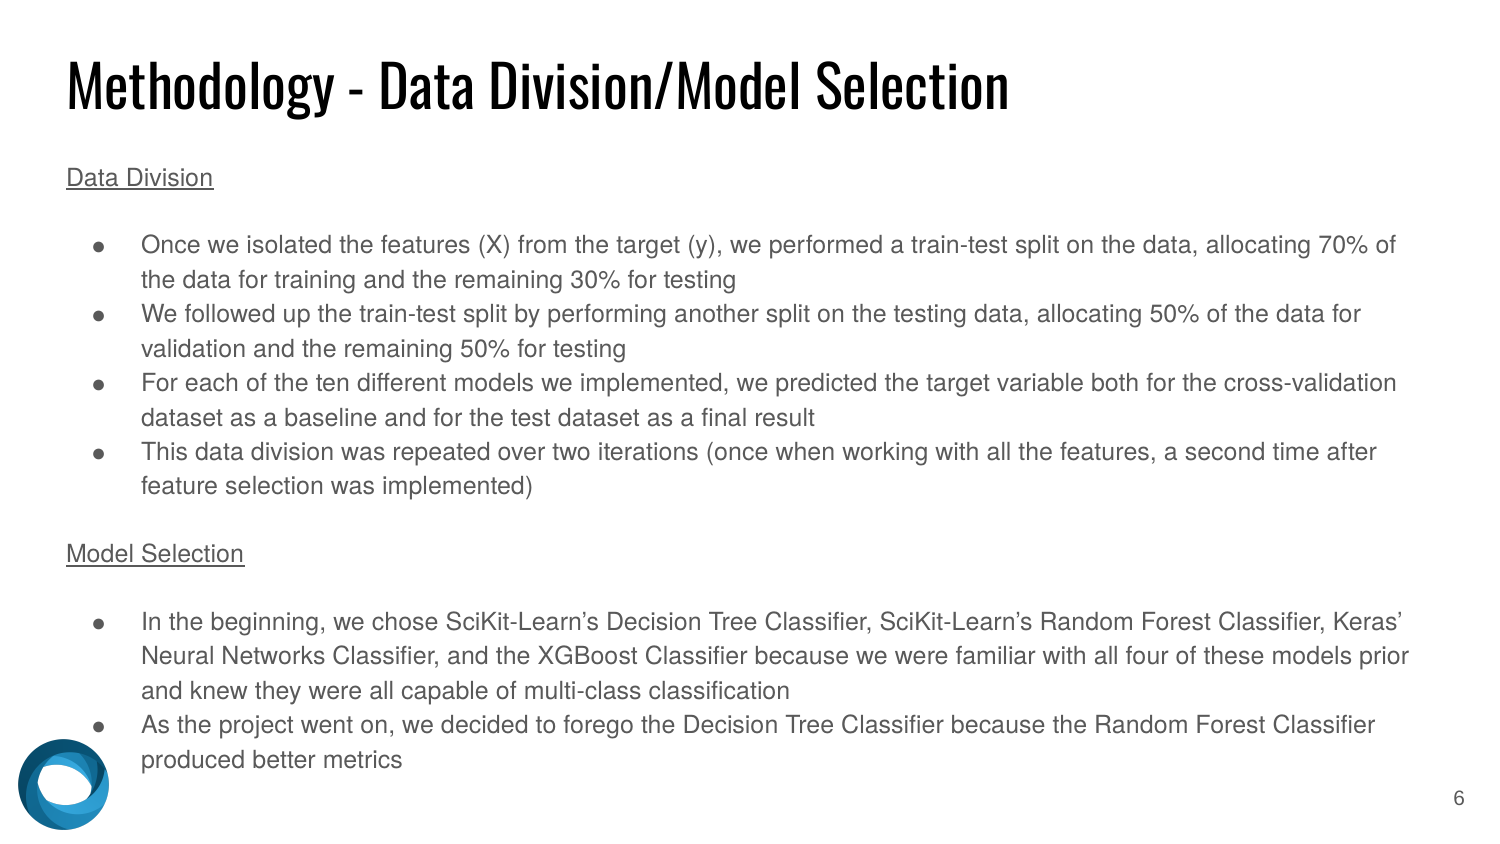

# Methodology - Data Division/Model Selection
Data Division
Once we isolated the features (X) from the target (y), we performed a train-test split on the data, allocating 70% of the data for training and the remaining 30% for testing
We followed up the train-test split by performing another split on the testing data, allocating 50% of the data for validation and the remaining 50% for testing
For each of the ten different models we implemented, we predicted the target variable both for the cross-validation dataset as a baseline and for the test dataset as a final result
This data division was repeated over two iterations (once when working with all the features, a second time after feature selection was implemented)
Model Selection
In the beginning, we chose SciKit-Learn’s Decision Tree Classifier, SciKit-Learn’s Random Forest Classifier, Keras’ Neural Networks Classifier, and the XGBoost Classifier because we were familiar with all four of these models prior and knew they were all capable of multi-class classification
As the project went on, we decided to forego the Decision Tree Classifier because the Random Forest Classifier produced better metrics
6